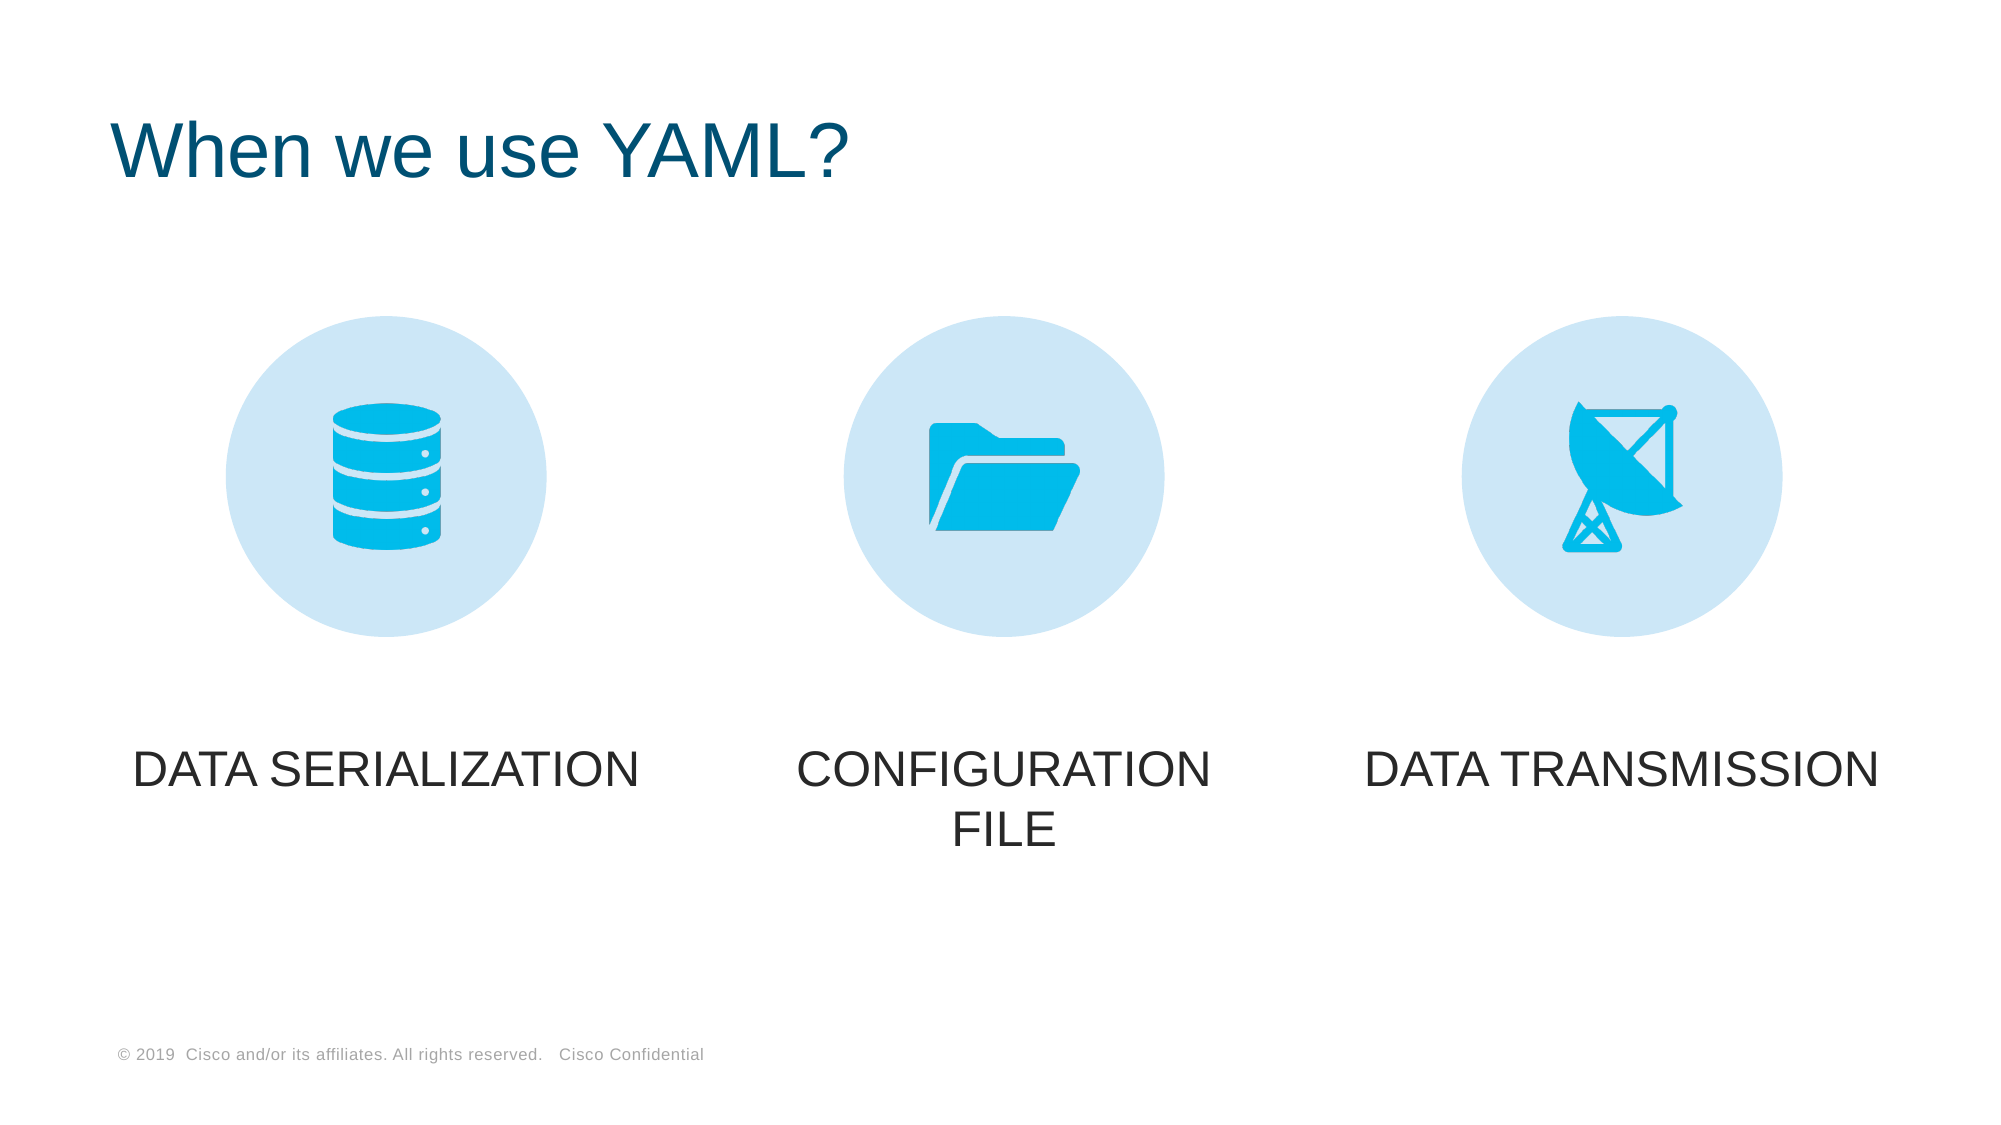

# When we use YAML?
Data Serialization
Configuration File
Data Transmission